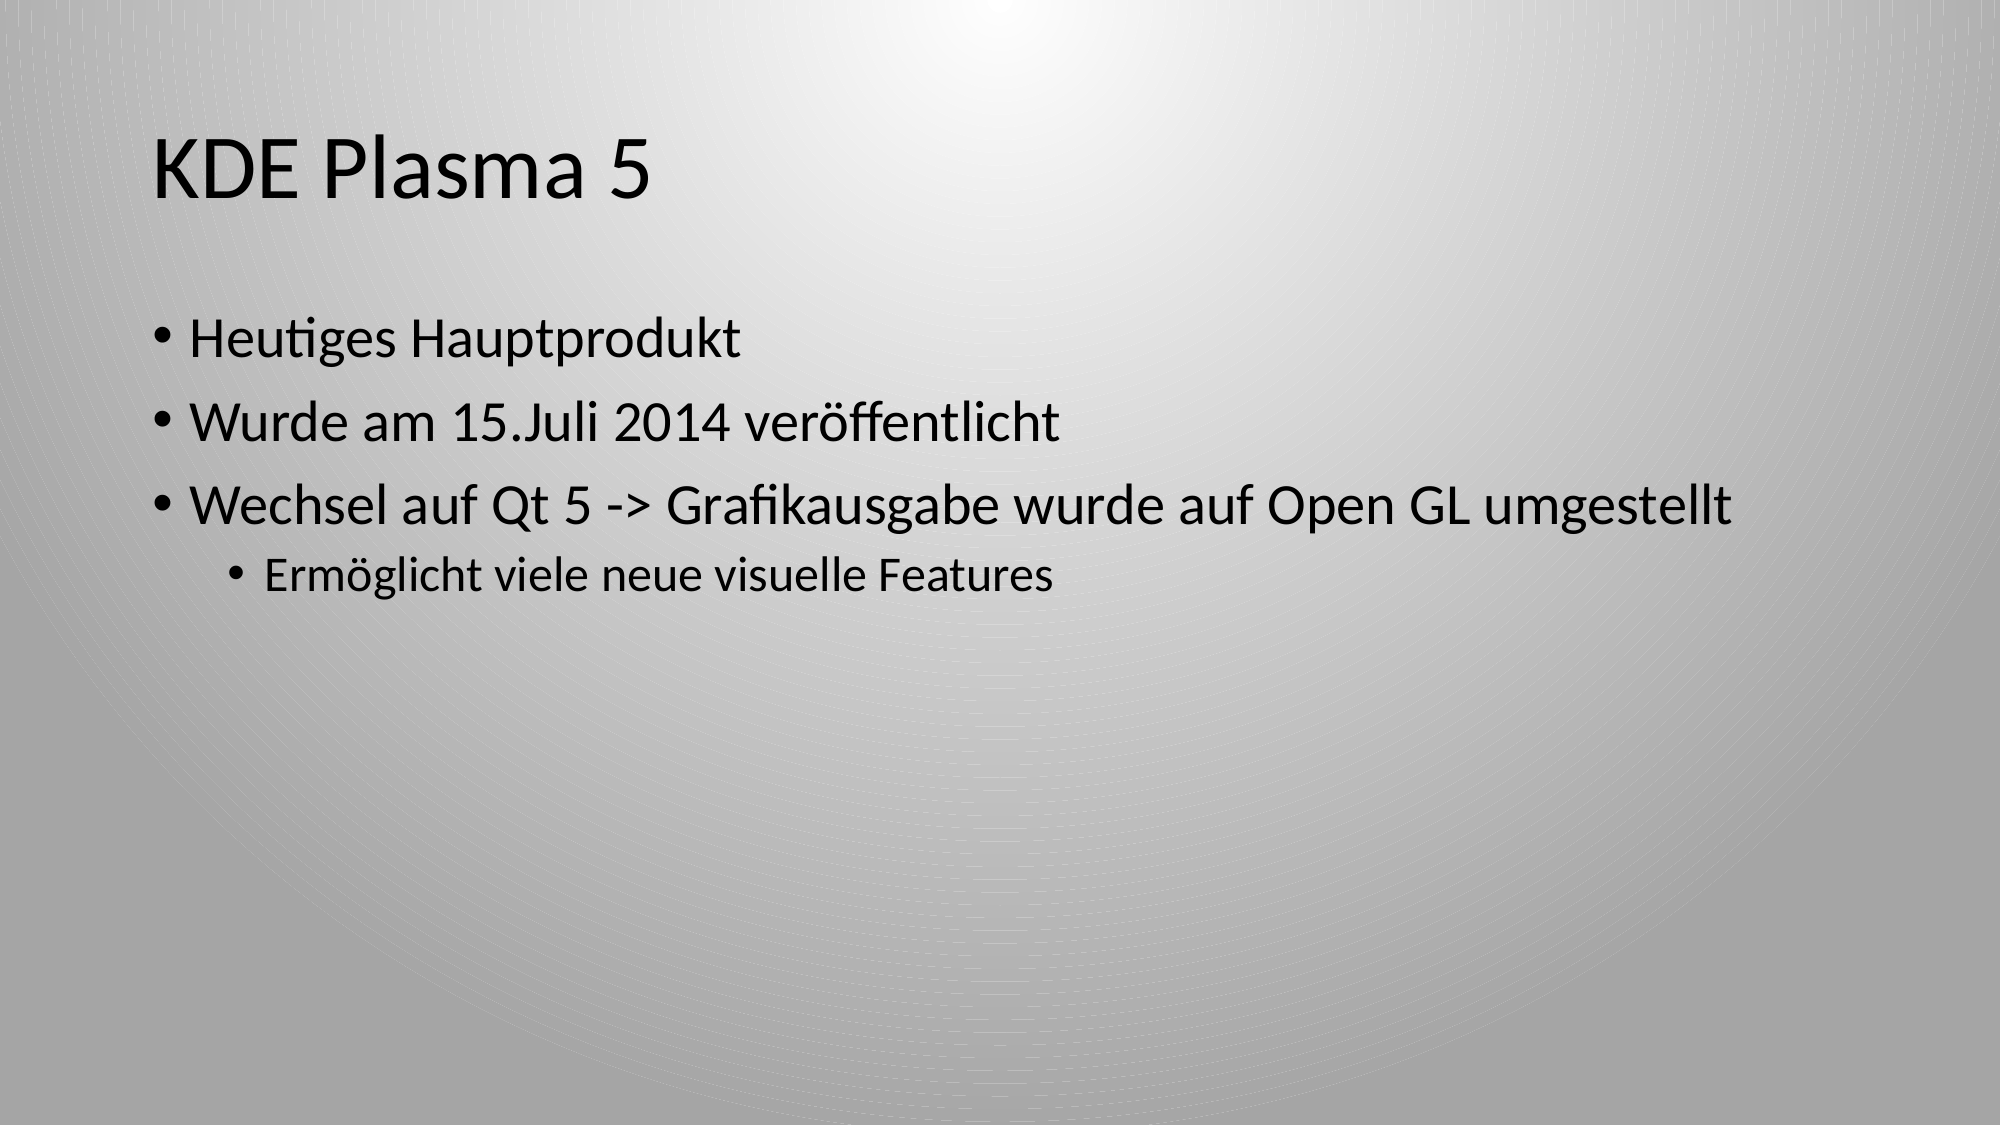

# KDE Plasma 5
Heutiges Hauptprodukt
Wurde am 15.Juli 2014 veröffentlicht
Wechsel auf Qt 5 -> Grafikausgabe wurde auf Open GL umgestellt
Ermöglicht viele neue visuelle Features